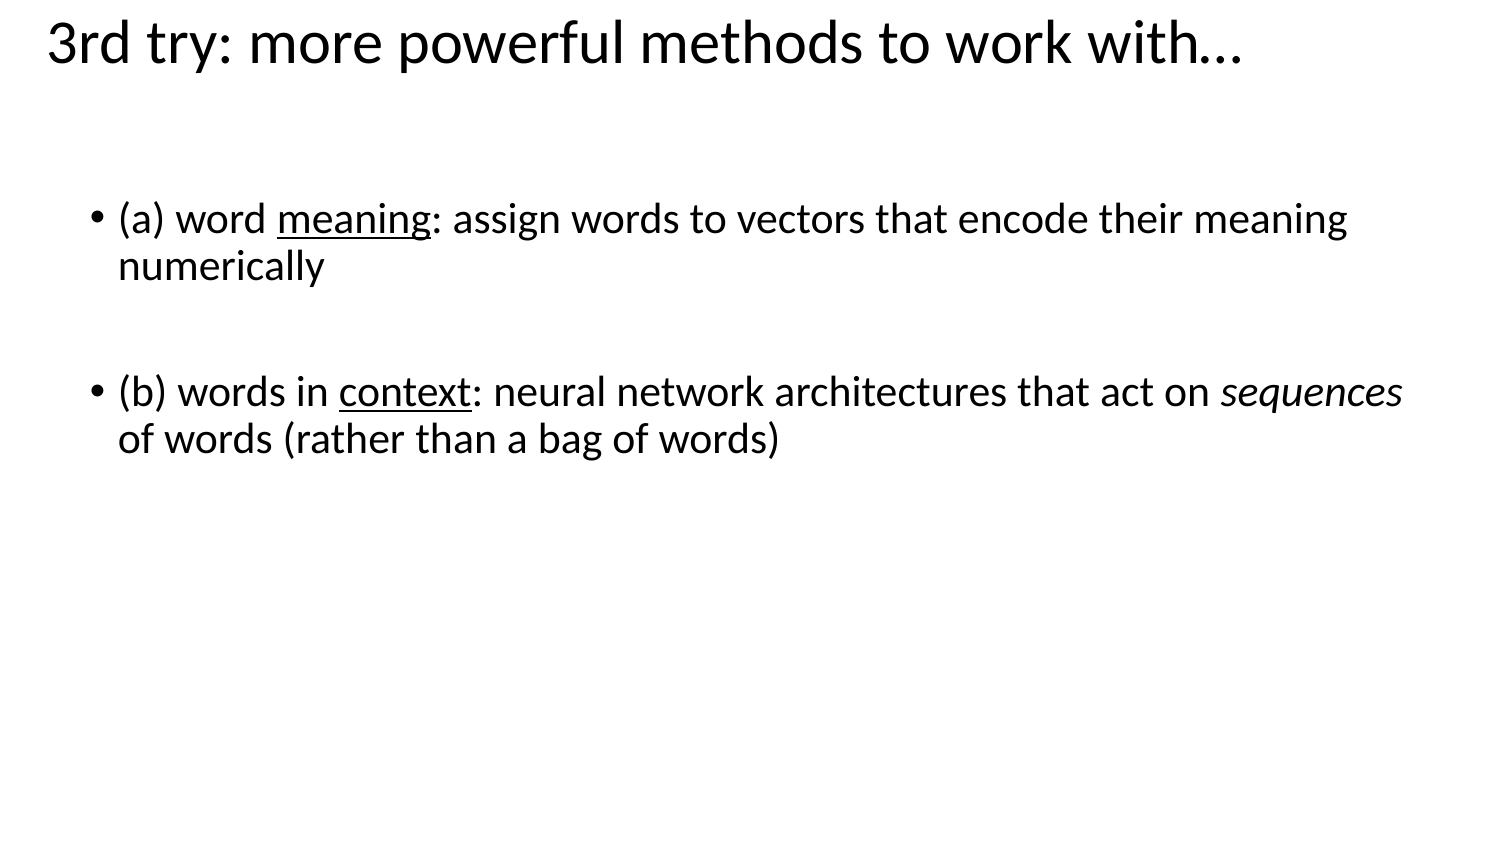

# 3rd try: more powerful methods to work with…
(a) word meaning: assign words to vectors that encode their meaning numerically

(b) words in context: neural network architectures that act on sequences of words (rather than a bag of words)